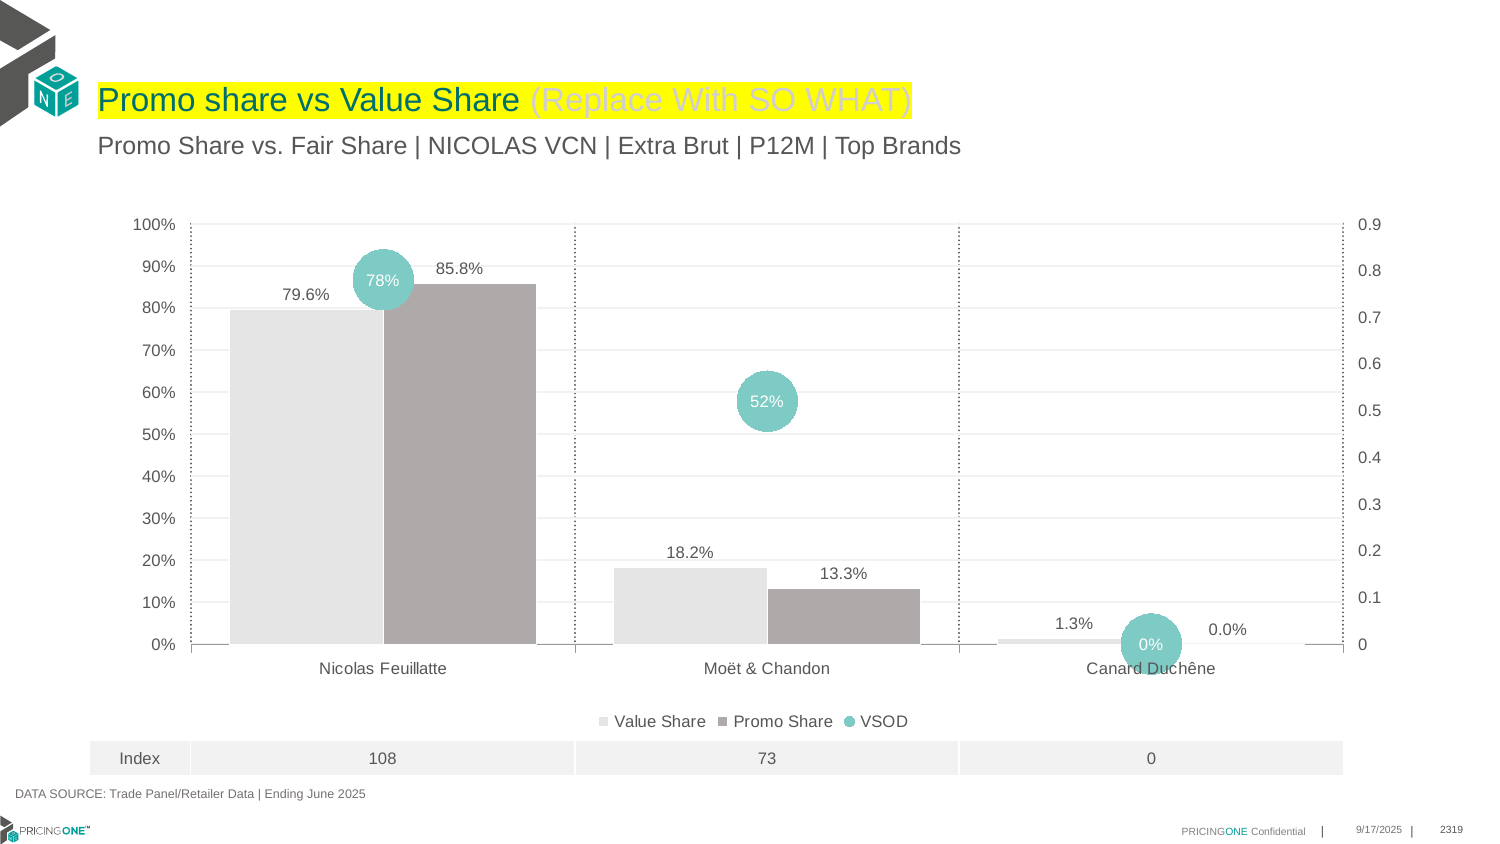

# Promo share vs Value Share (Replace With SO WHAT)
Promo Share vs. Fair Share | NICOLAS VCN | Extra Brut | P12M | Top Brands

### Chart

| Category | Value Share | Promo Share | VSOD |
|---|---|---|---|
| Nicolas Feuillatte | 0.7964899959834818 | 0.8584466187548706 | 0.78 |
| Moët & Chandon | 0.1820396697315667 | 0.1327595462810633 | 0.52 |
| Canard Duchêne | 0.01256665135419197 | 0.0 | 0.0 |
| Index | 108 | 73 | 0 |
| --- | --- | --- | --- |
DATA SOURCE: Trade Panel/Retailer Data | Ending June 2025

9/17/2025
2319